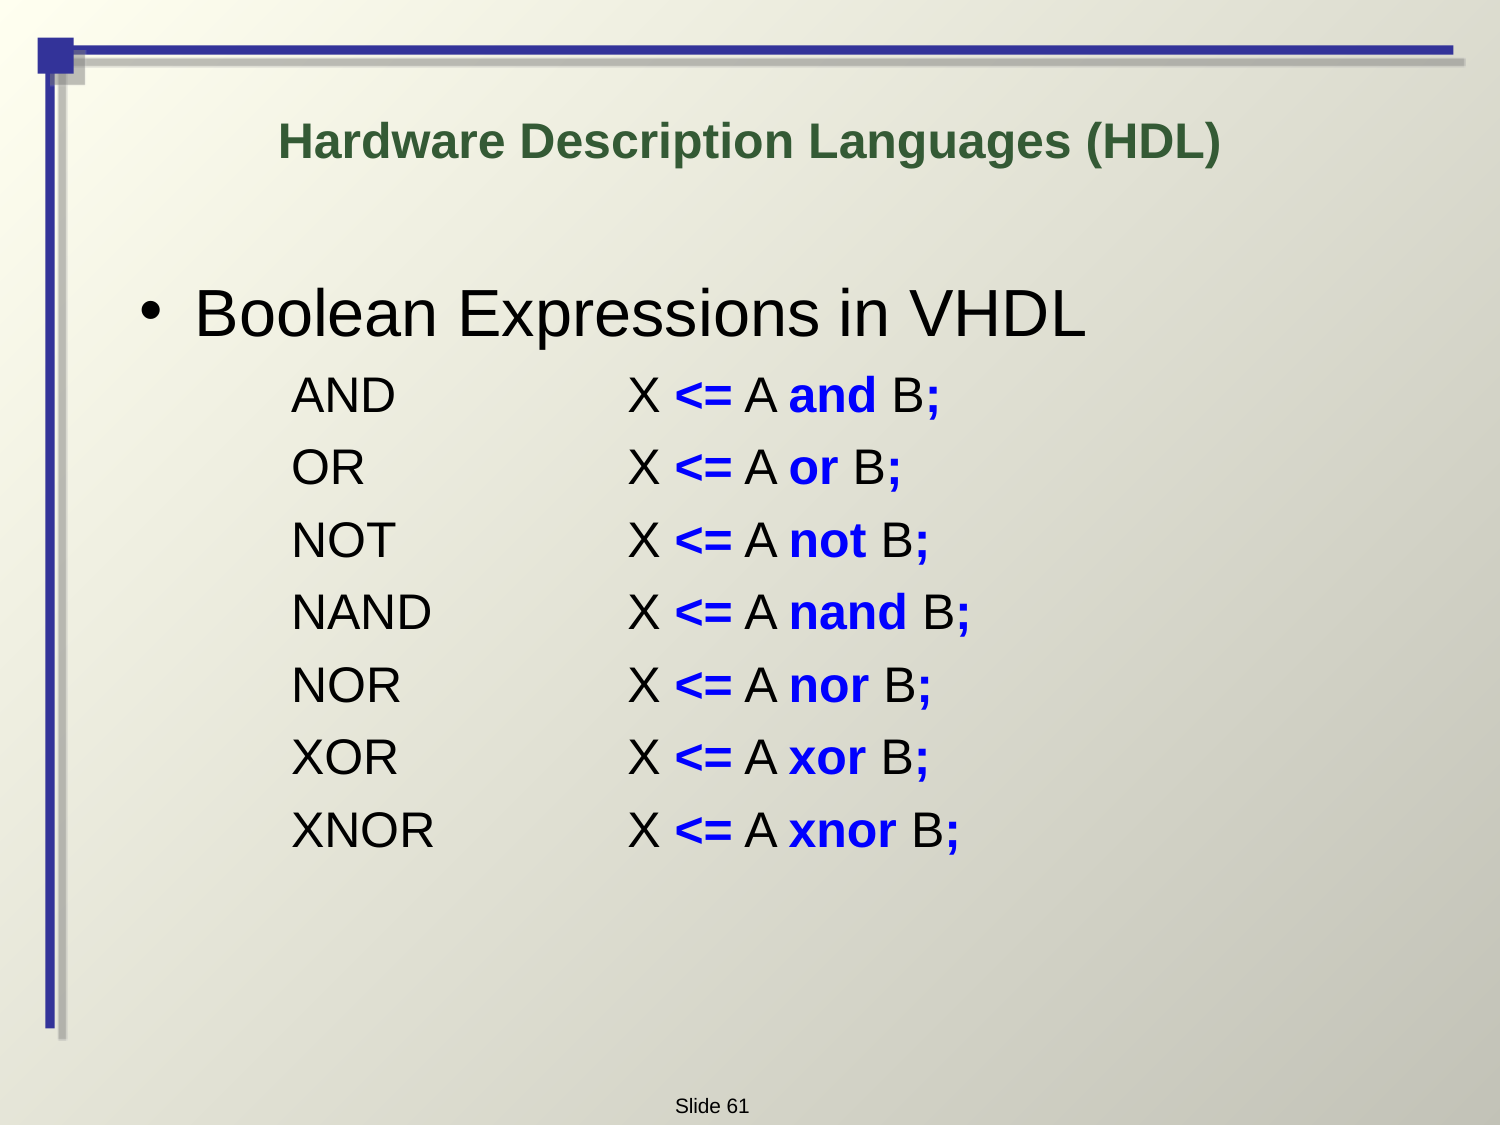

Hardware Description Languages (HDL)
Boolean Expressions in VHDL
AND		X <= A and B;
OR		X <= A or B;
NOT		X <= A not B;
NAND		X <= A nand B;
NOR		X <= A nor B;
XOR		X <= A xor B;
XNOR		X <= A xnor B;